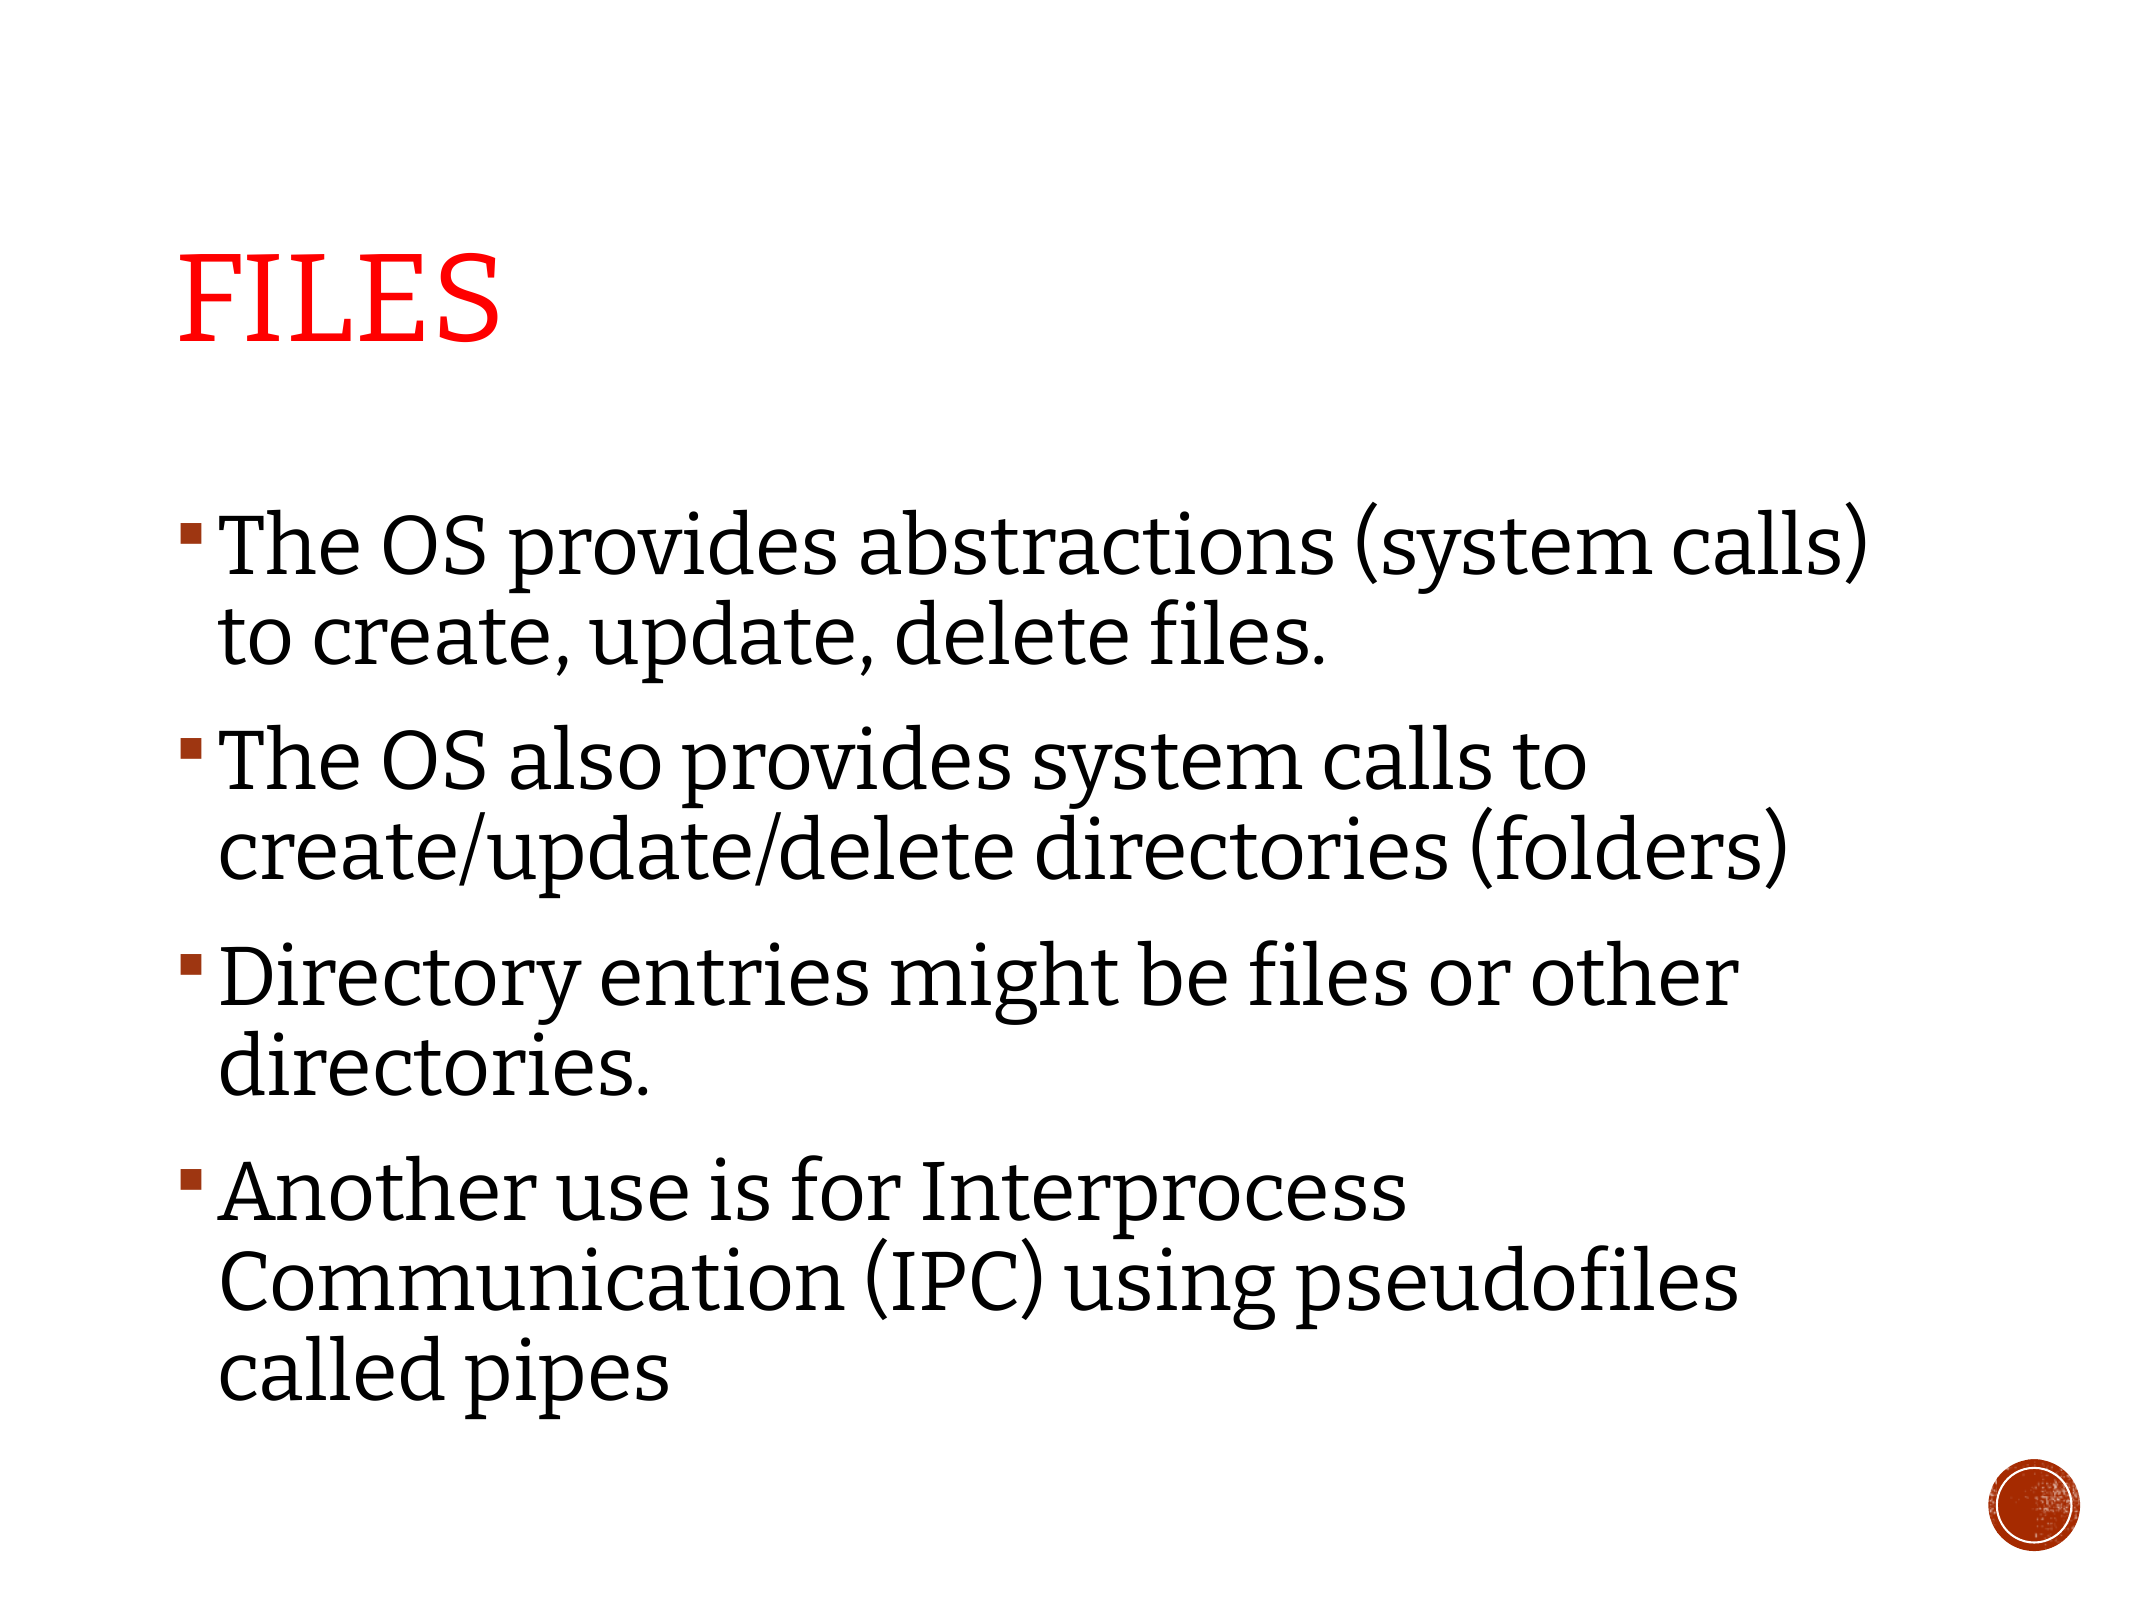

# files
The OS provides abstractions (system calls) to create, update, delete files.
The OS also provides system calls to create/update/delete directories (folders)
Directory entries might be files or other directories.
Another use is for Interprocess Communication (IPC) using pseudofiles called pipes